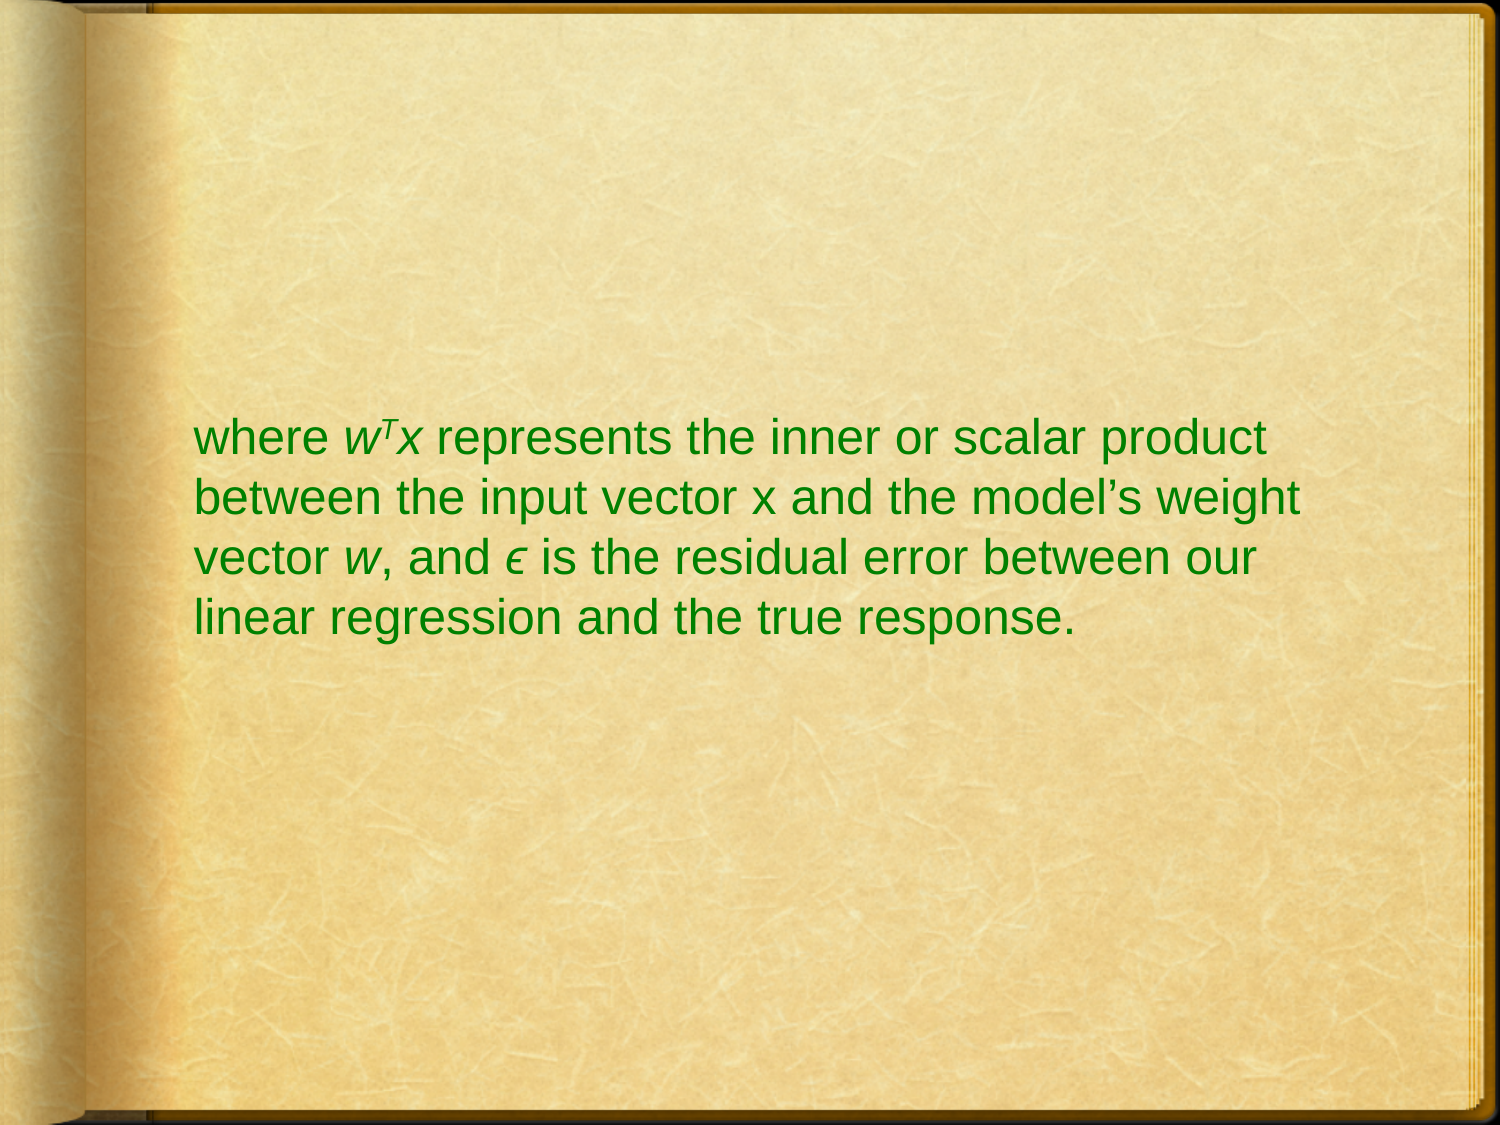

#

where wTx represents the inner or scalar product between the input vector x and the model’s weight vector w, and ϵ is the residual error between our linear regression and the true response.